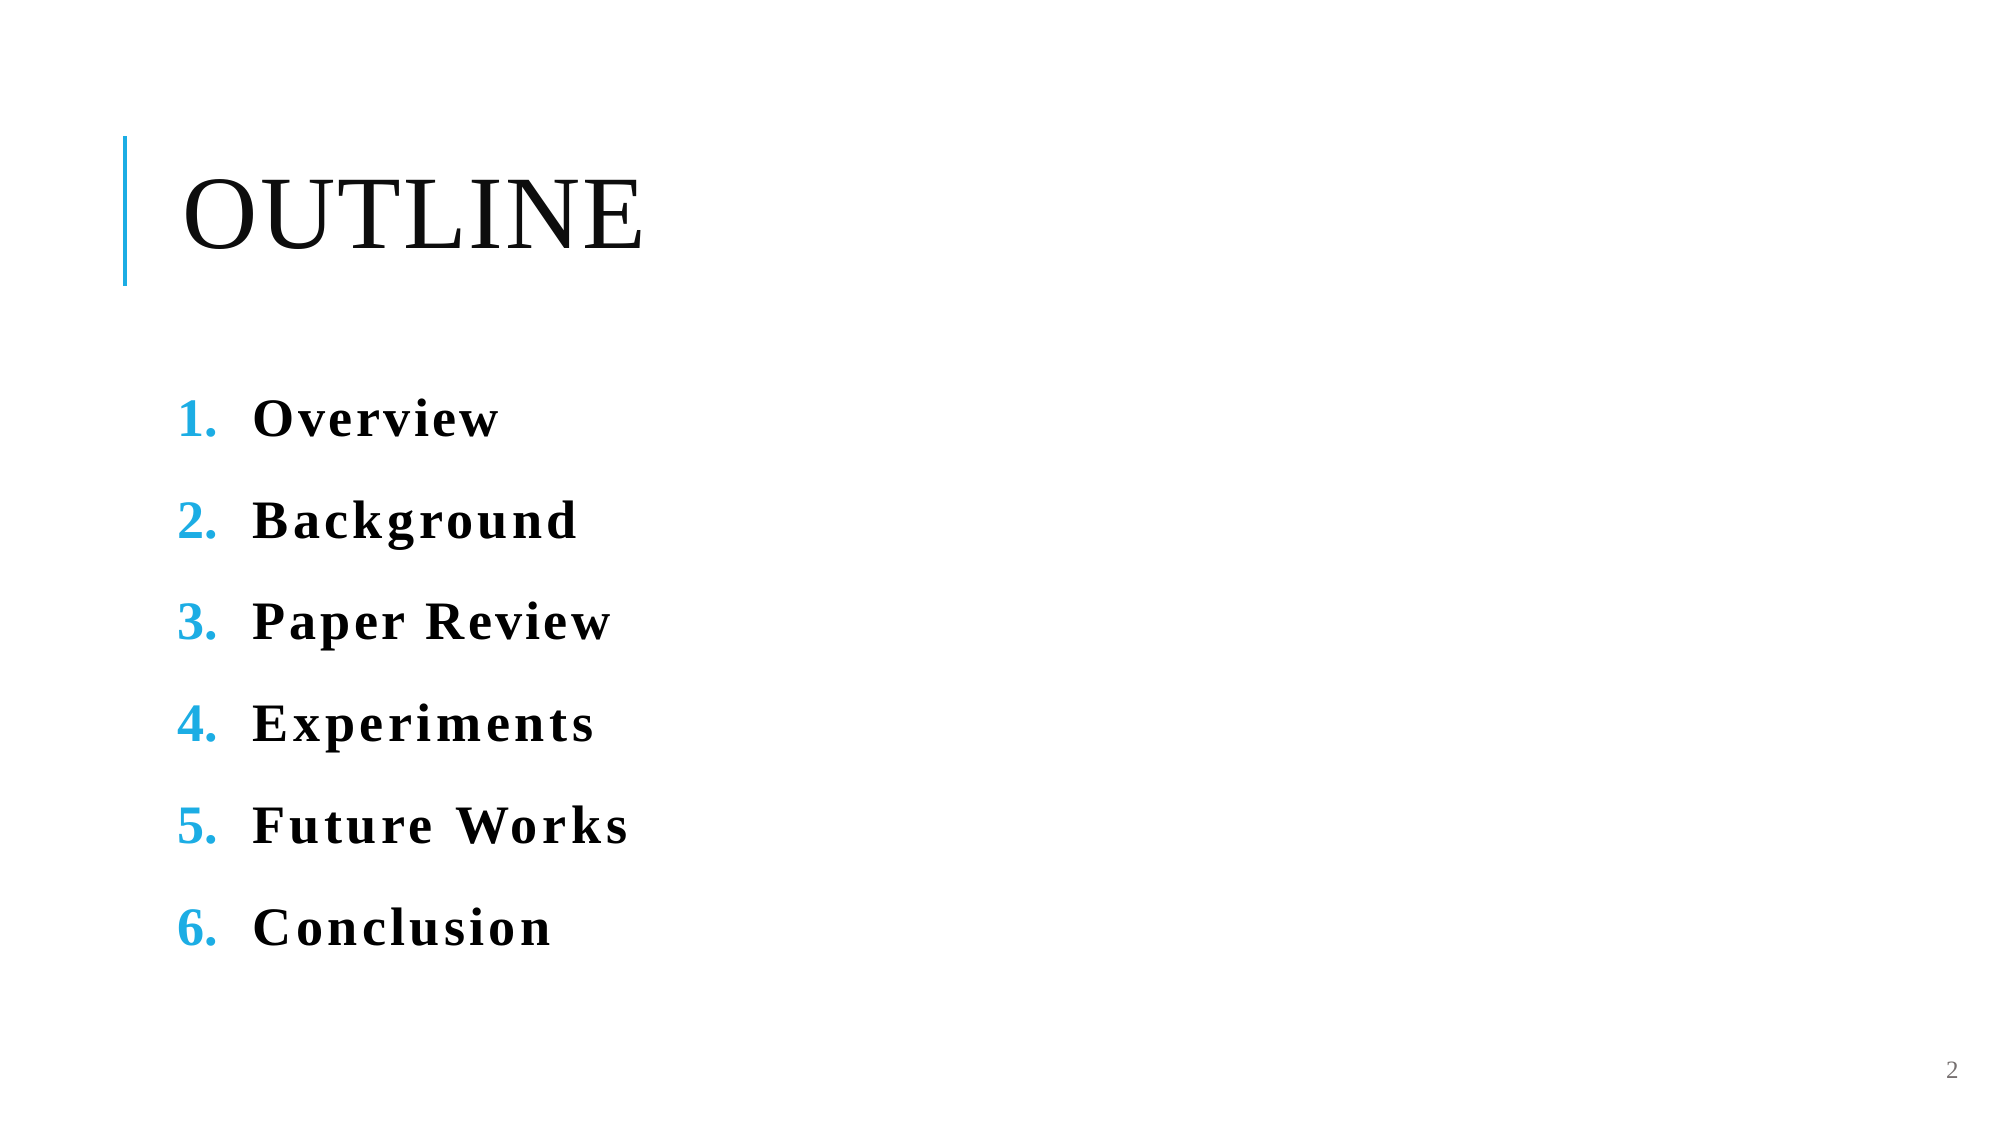

# Outline
Overview
Background
Paper Review
Experiments
Future Works
Conclusion

2